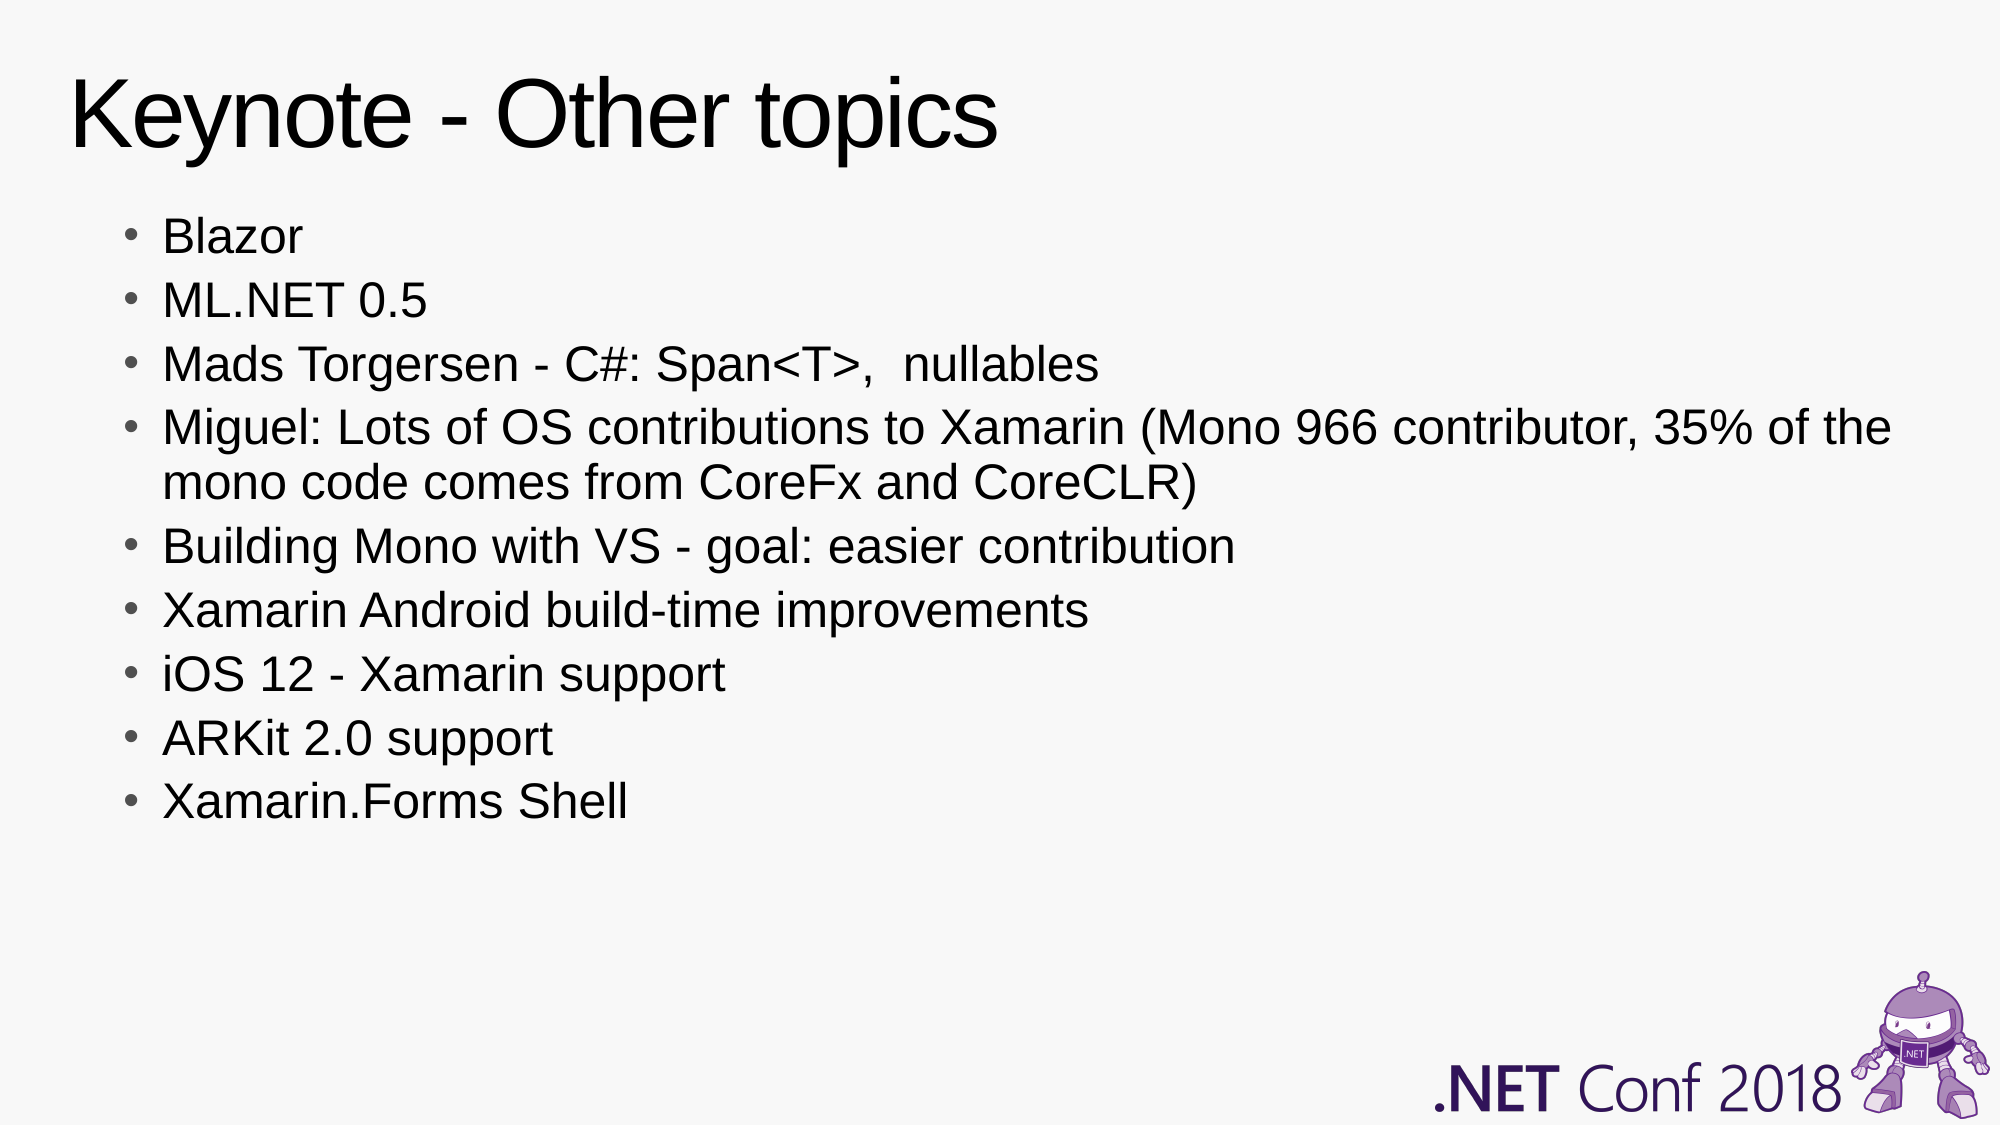

# Keynote - Other topics
Blazor
ML.NET 0.5
Mads Torgersen - C#: Span<T>,  nullables
Miguel: Lots of OS contributions to Xamarin (Mono 966 contributor, 35% of the mono code comes from CoreFx and CoreCLR)
Building Mono with VS - goal: easier contribution
Xamarin Android build-time improvements
iOS 12 - Xamarin support
ARKit 2.0 support
Xamarin.Forms Shell